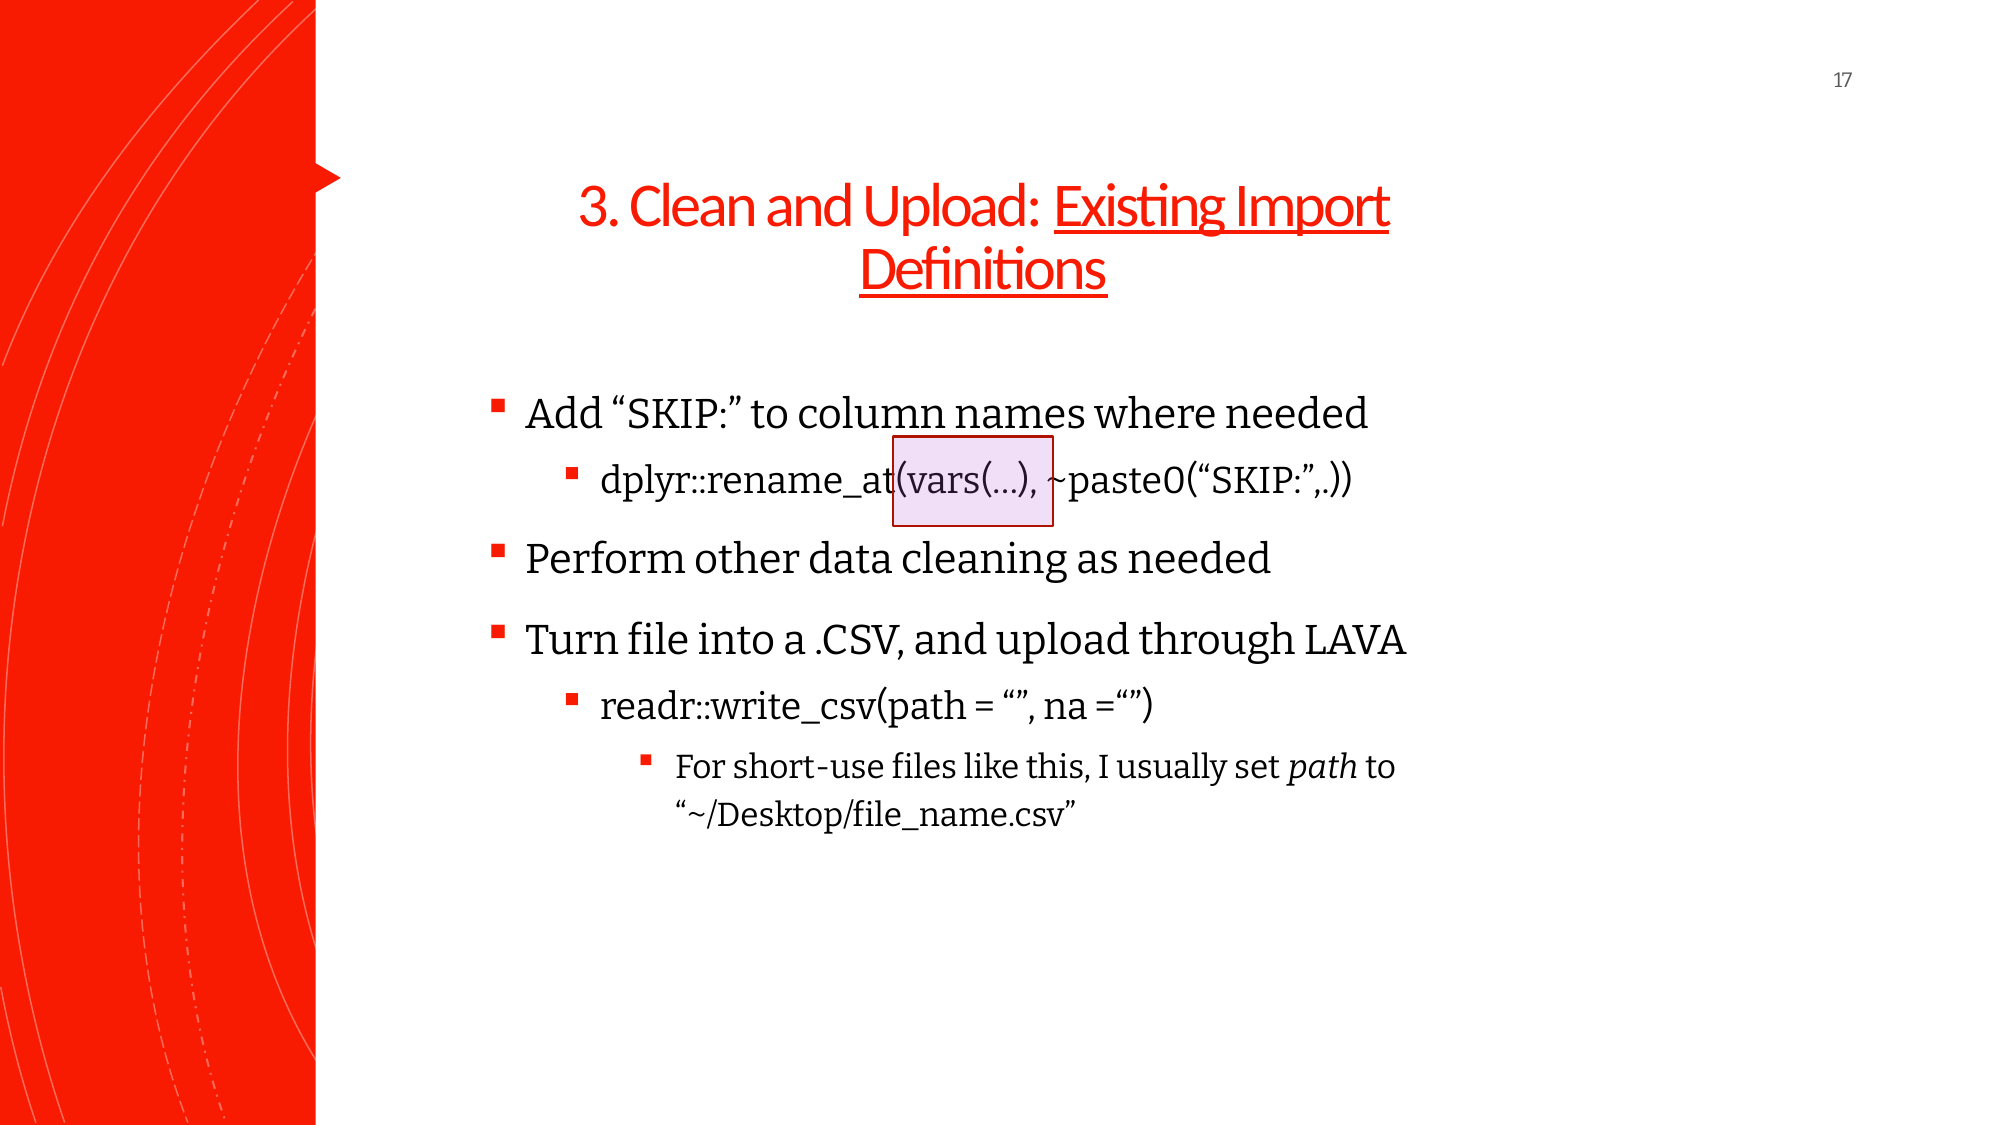

17
# 3. Clean and Upload: Existing Import Definitions

Add “SKIP:” to column names where needed
dplyr::rename_at(vars(…), ~paste0(“SKIP:”,.))
Perform other data cleaning as needed
Turn file into a .CSV, and upload through LAVA
readr::write_csv(path = “”, na =“”)
For short-use files like this, I usually set path to “~/Desktop/file_name.csv”